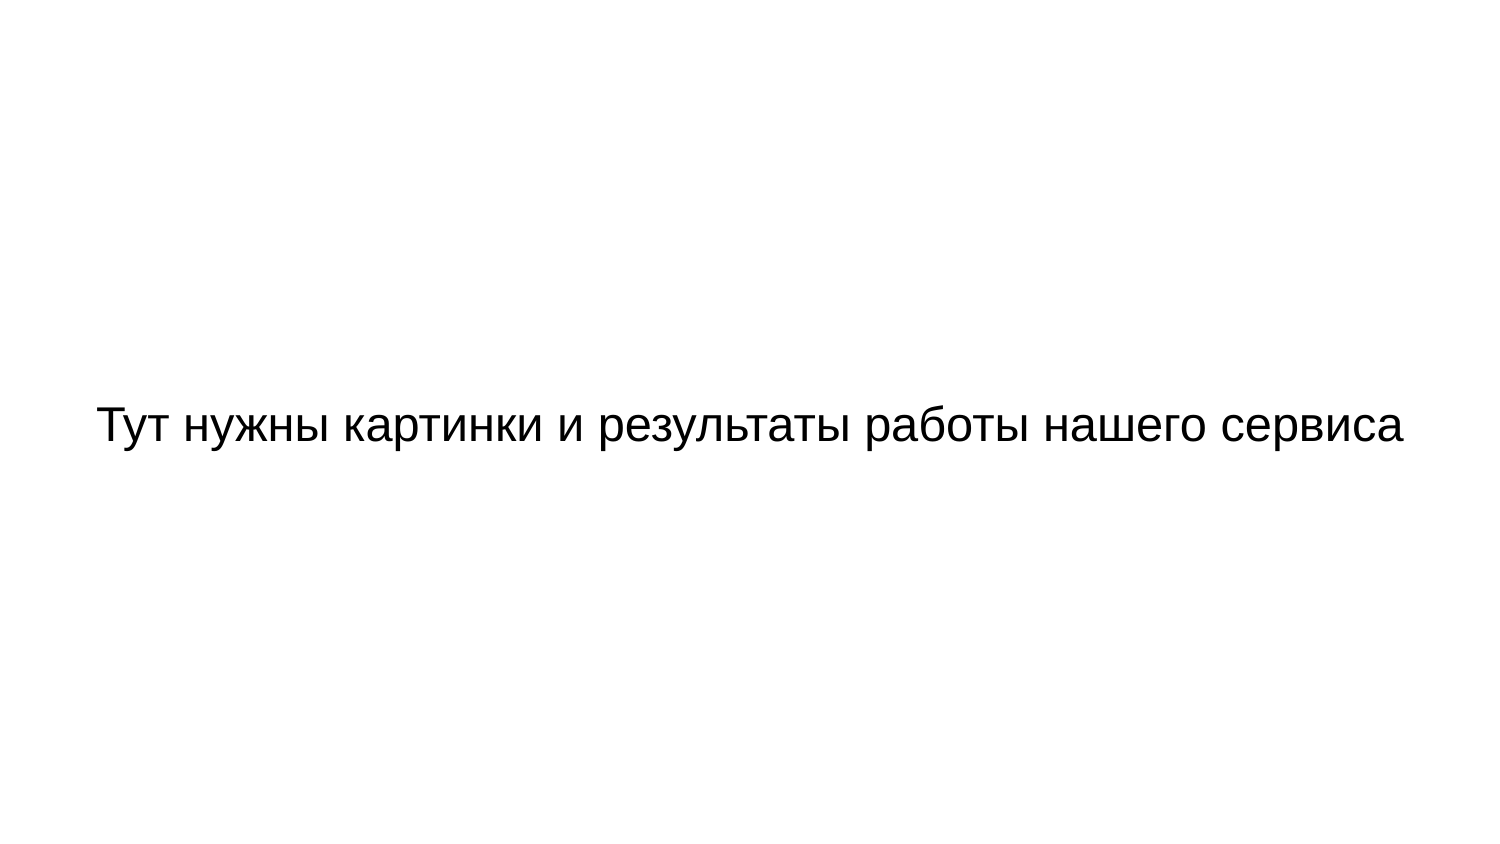

# Тут нужны картинки и результаты работы нашего сервиса